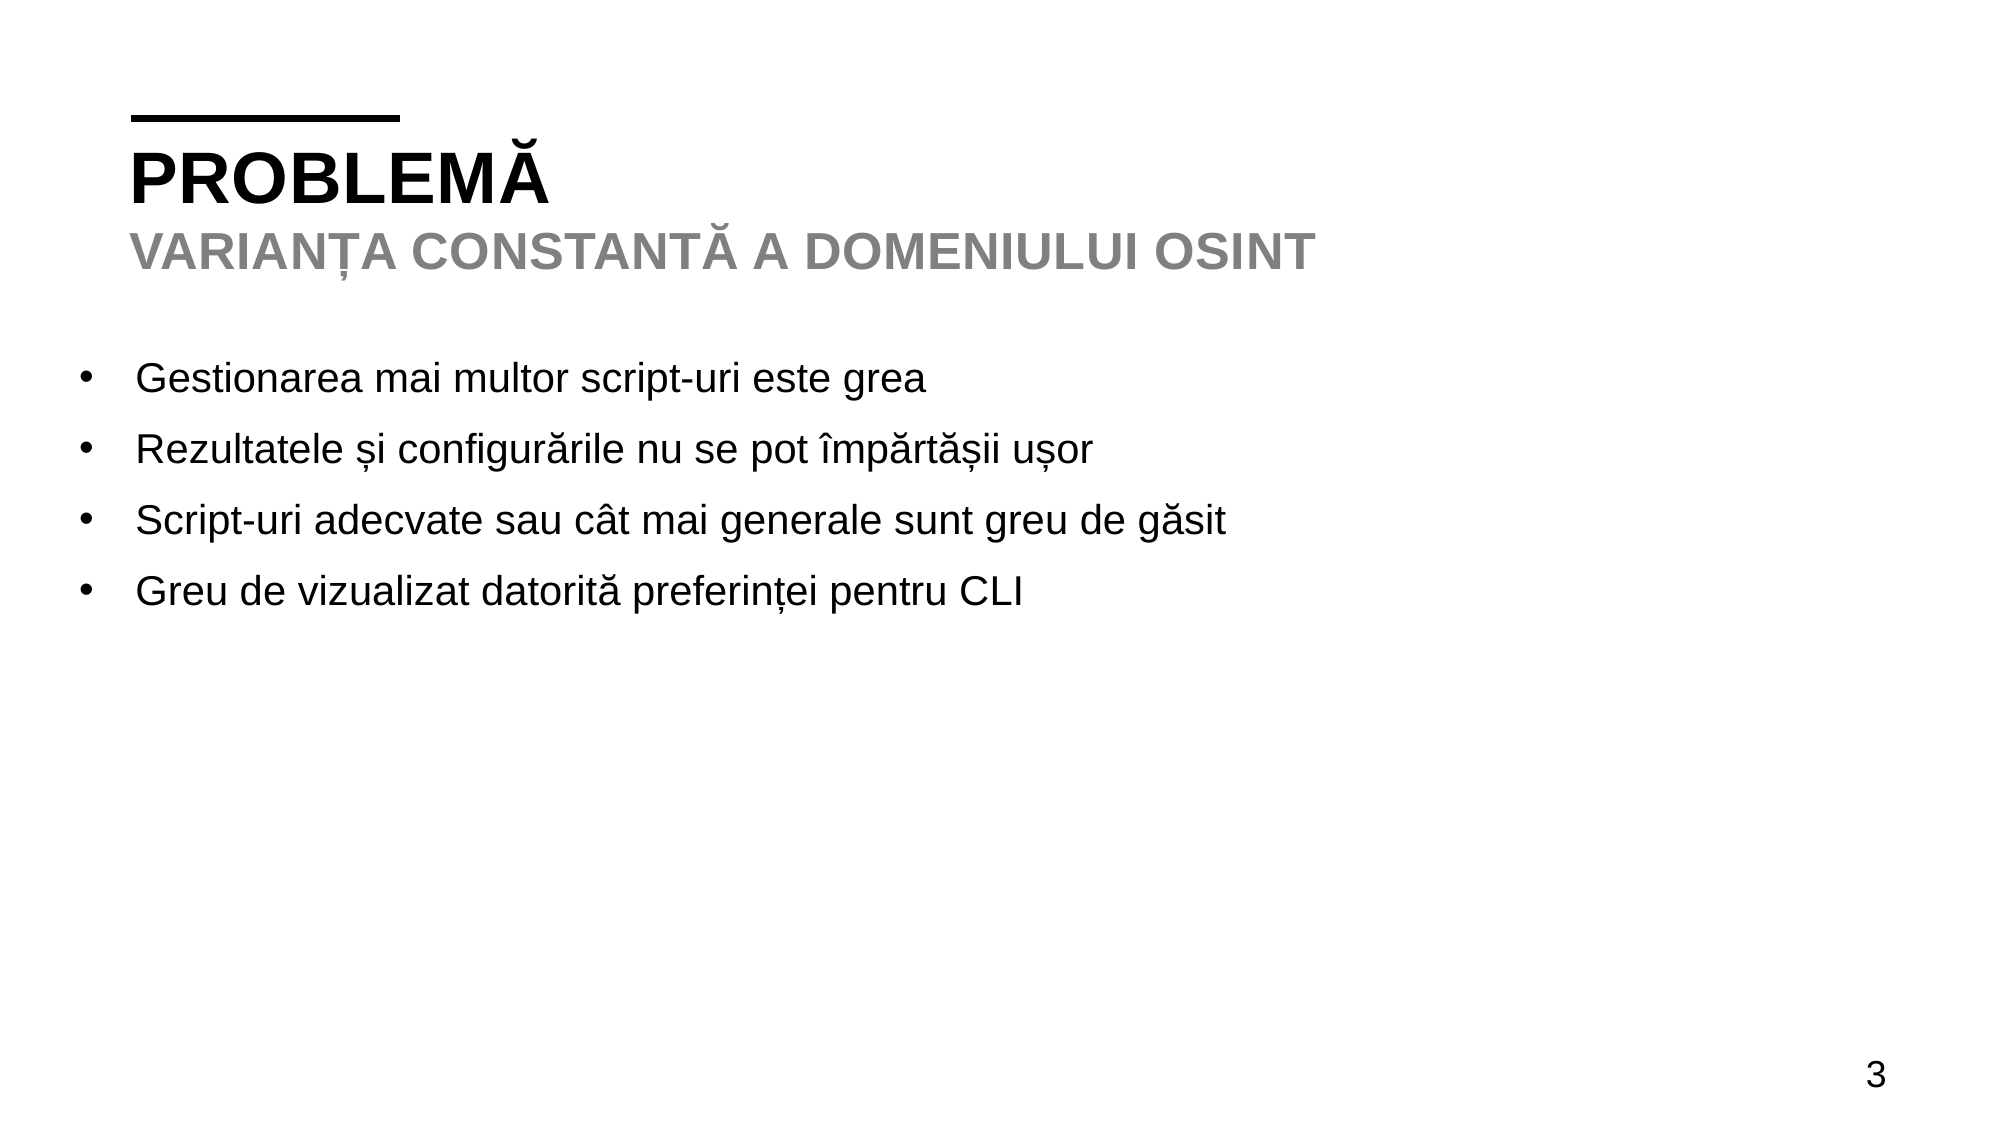

# problemă varianța Constantă a domeniului osint
Gestionarea mai multor script-uri este grea
Rezultatele și configurările nu se pot împărtășii ușor
Script-uri adecvate sau cât mai generale sunt greu de găsit
Greu de vizualizat datorită preferinței pentru CLI

3